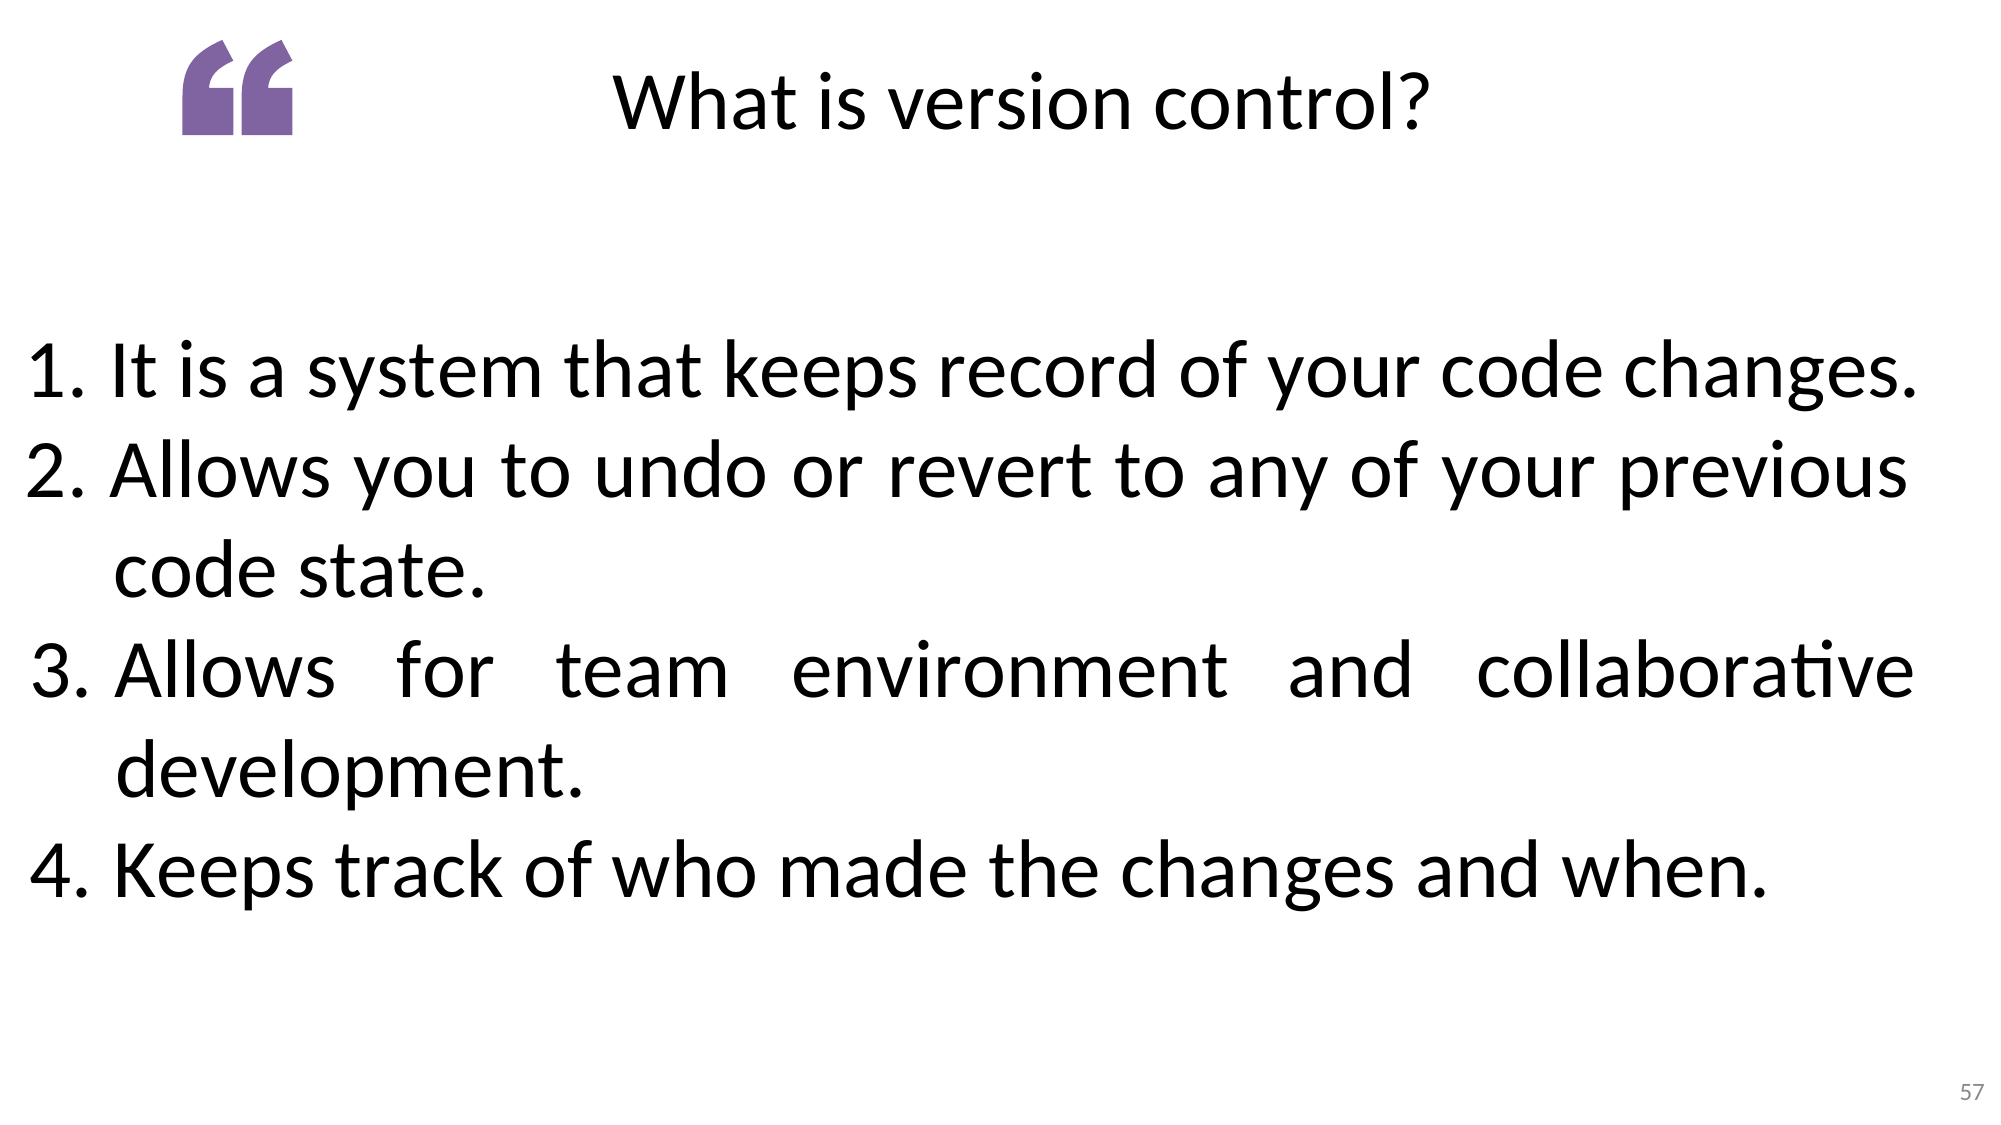

What is version control?
•What is version control?
1.	It is a system that keeps record of your code changes.
2.	Allows 	you 	to 	undo 	or 	revert 	to 	any 	of 	your 	previous
code state.
3.	Allows 	for 	team 	environment 	and 	collaborative
development.
4.	Keeps track of who made the changes and when.

57